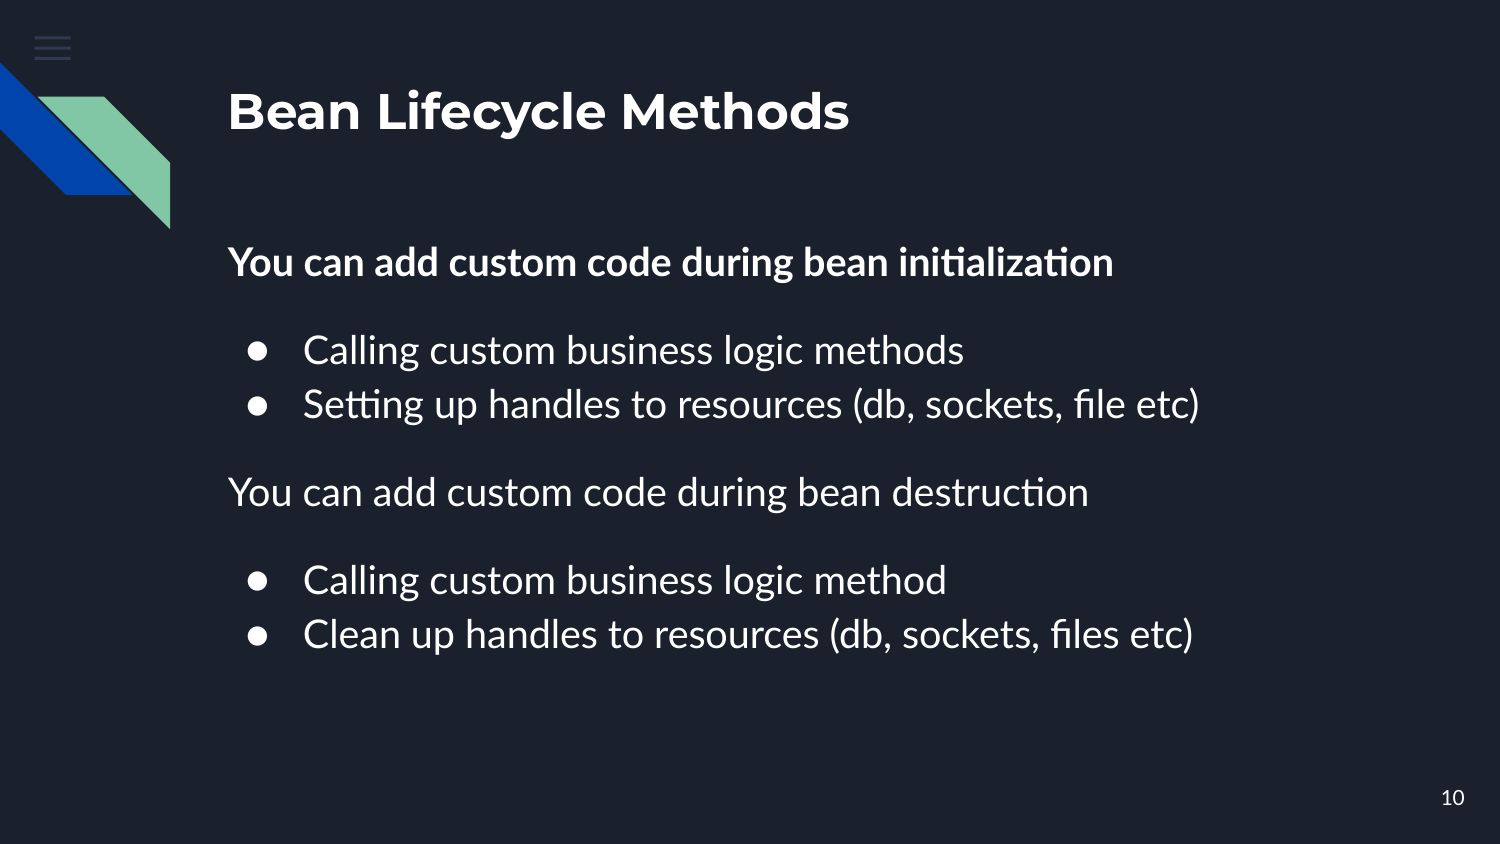

# Bean Lifecycle Methods
You can add custom code during bean initialization
Calling custom business logic methods
Setting up handles to resources (db, sockets, file etc)
You can add custom code during bean destruction
Calling custom business logic method
Clean up handles to resources (db, sockets, files etc)
10